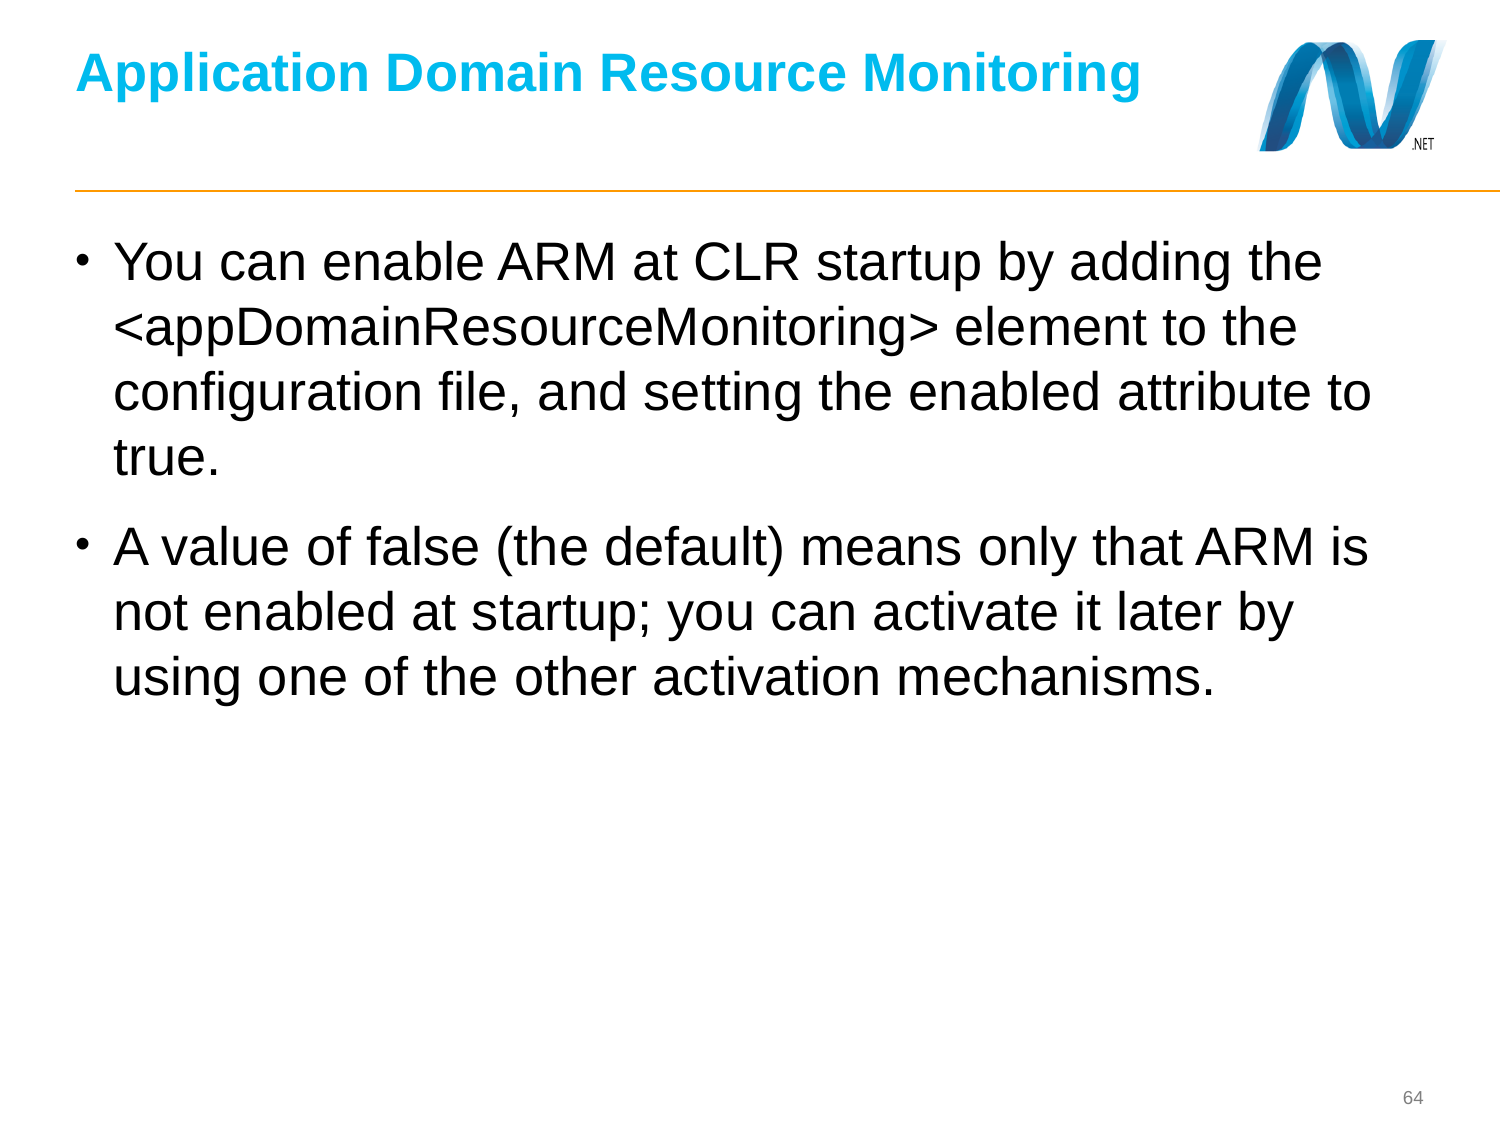

# Application Domain Resource Monitoring
You can enable ARM at CLR startup by adding the <appDomainResourceMonitoring> element to the configuration file, and setting the enabled attribute to true.
A value of false (the default) means only that ARM is not enabled at startup; you can activate it later by using one of the other activation mechanisms.